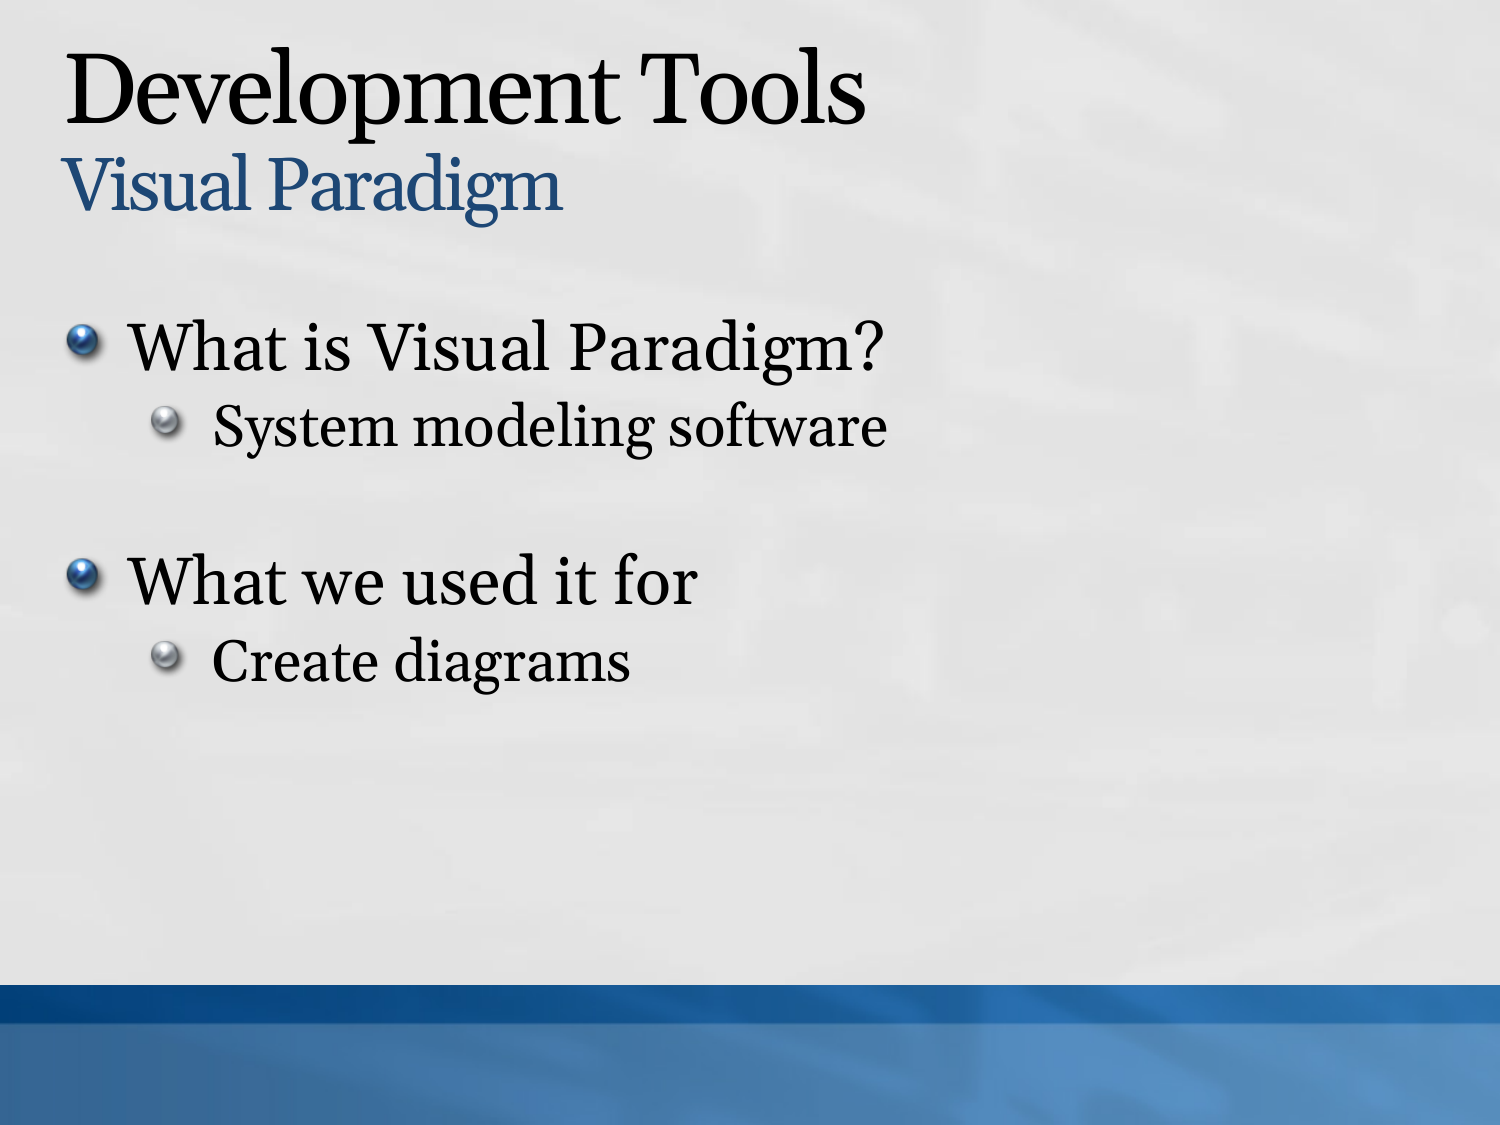

# Development Tools Visual Paradigm
What is Visual Paradigm?
System modeling software

What we used it for
Create diagrams